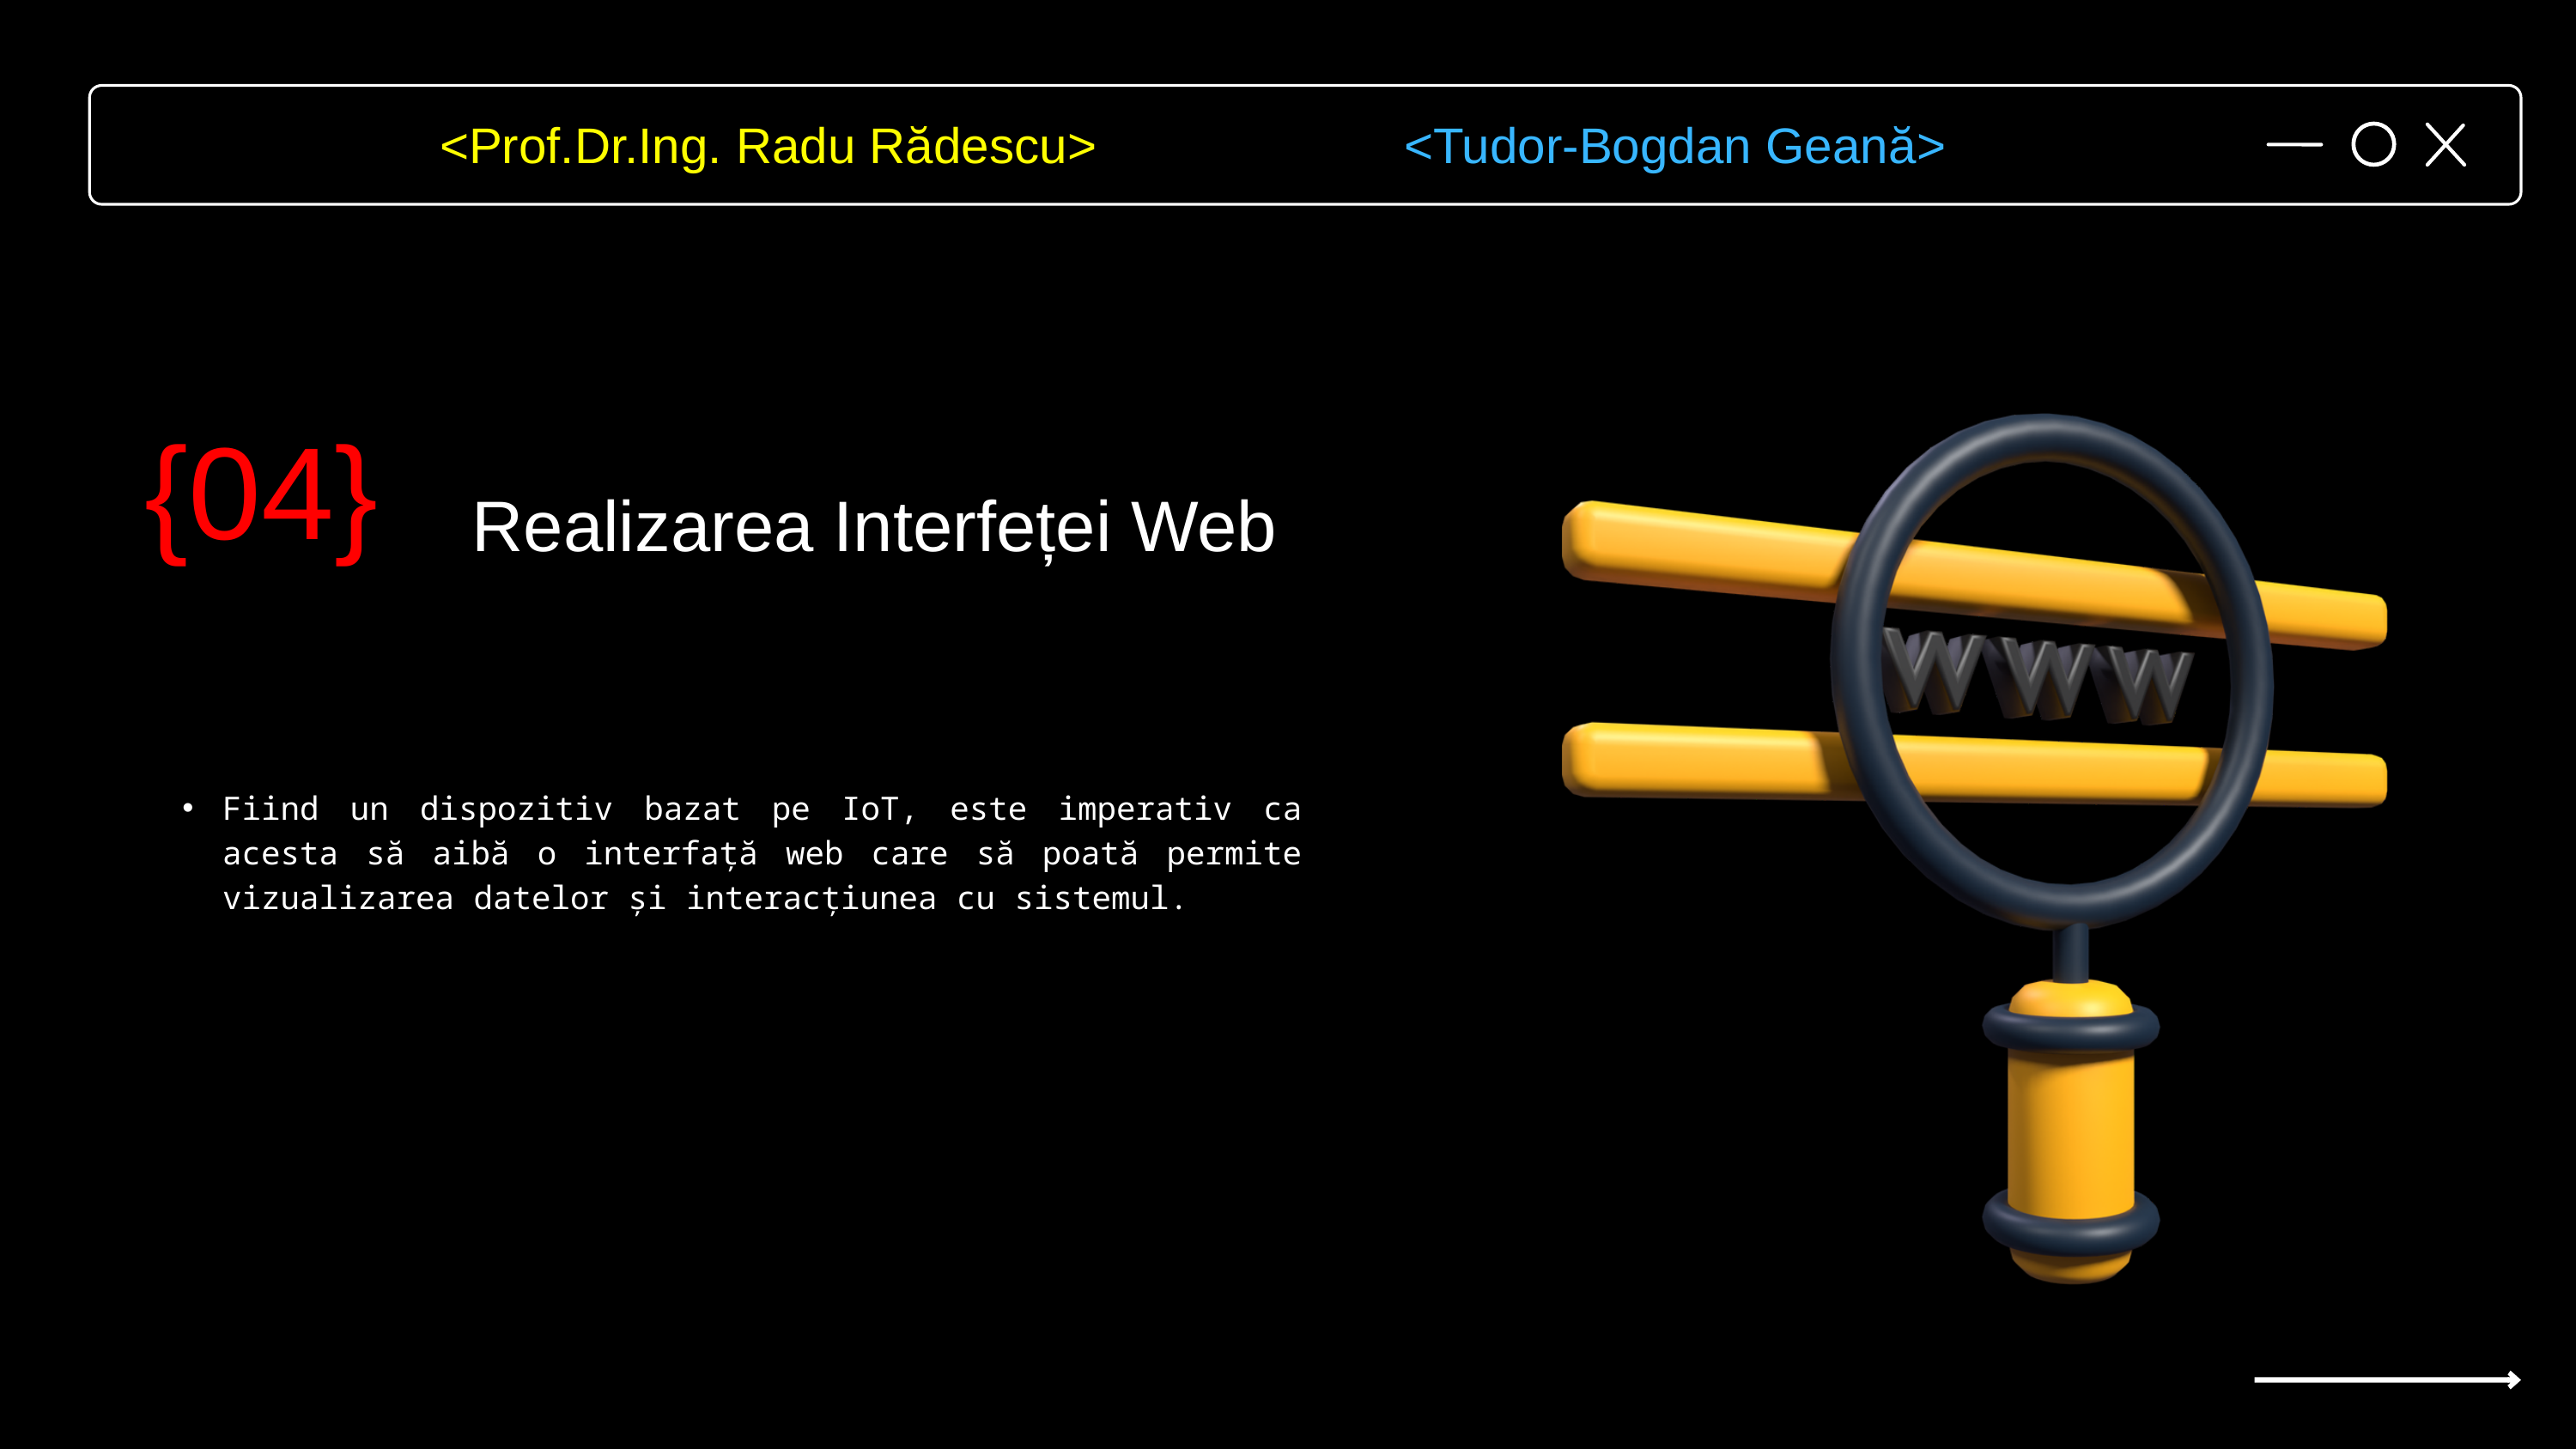

<Prof.Dr.Ing. Radu Rădescu>                      <Tudor-Bogdan Geană>
{04}
Realizarea Interfeței Web

Fiind un dispozitiv bazat pe IoT, este imperativ ca acesta să aibă o interfață web care să poată permite vizualizarea datelor și interacțiunea cu sistemul.